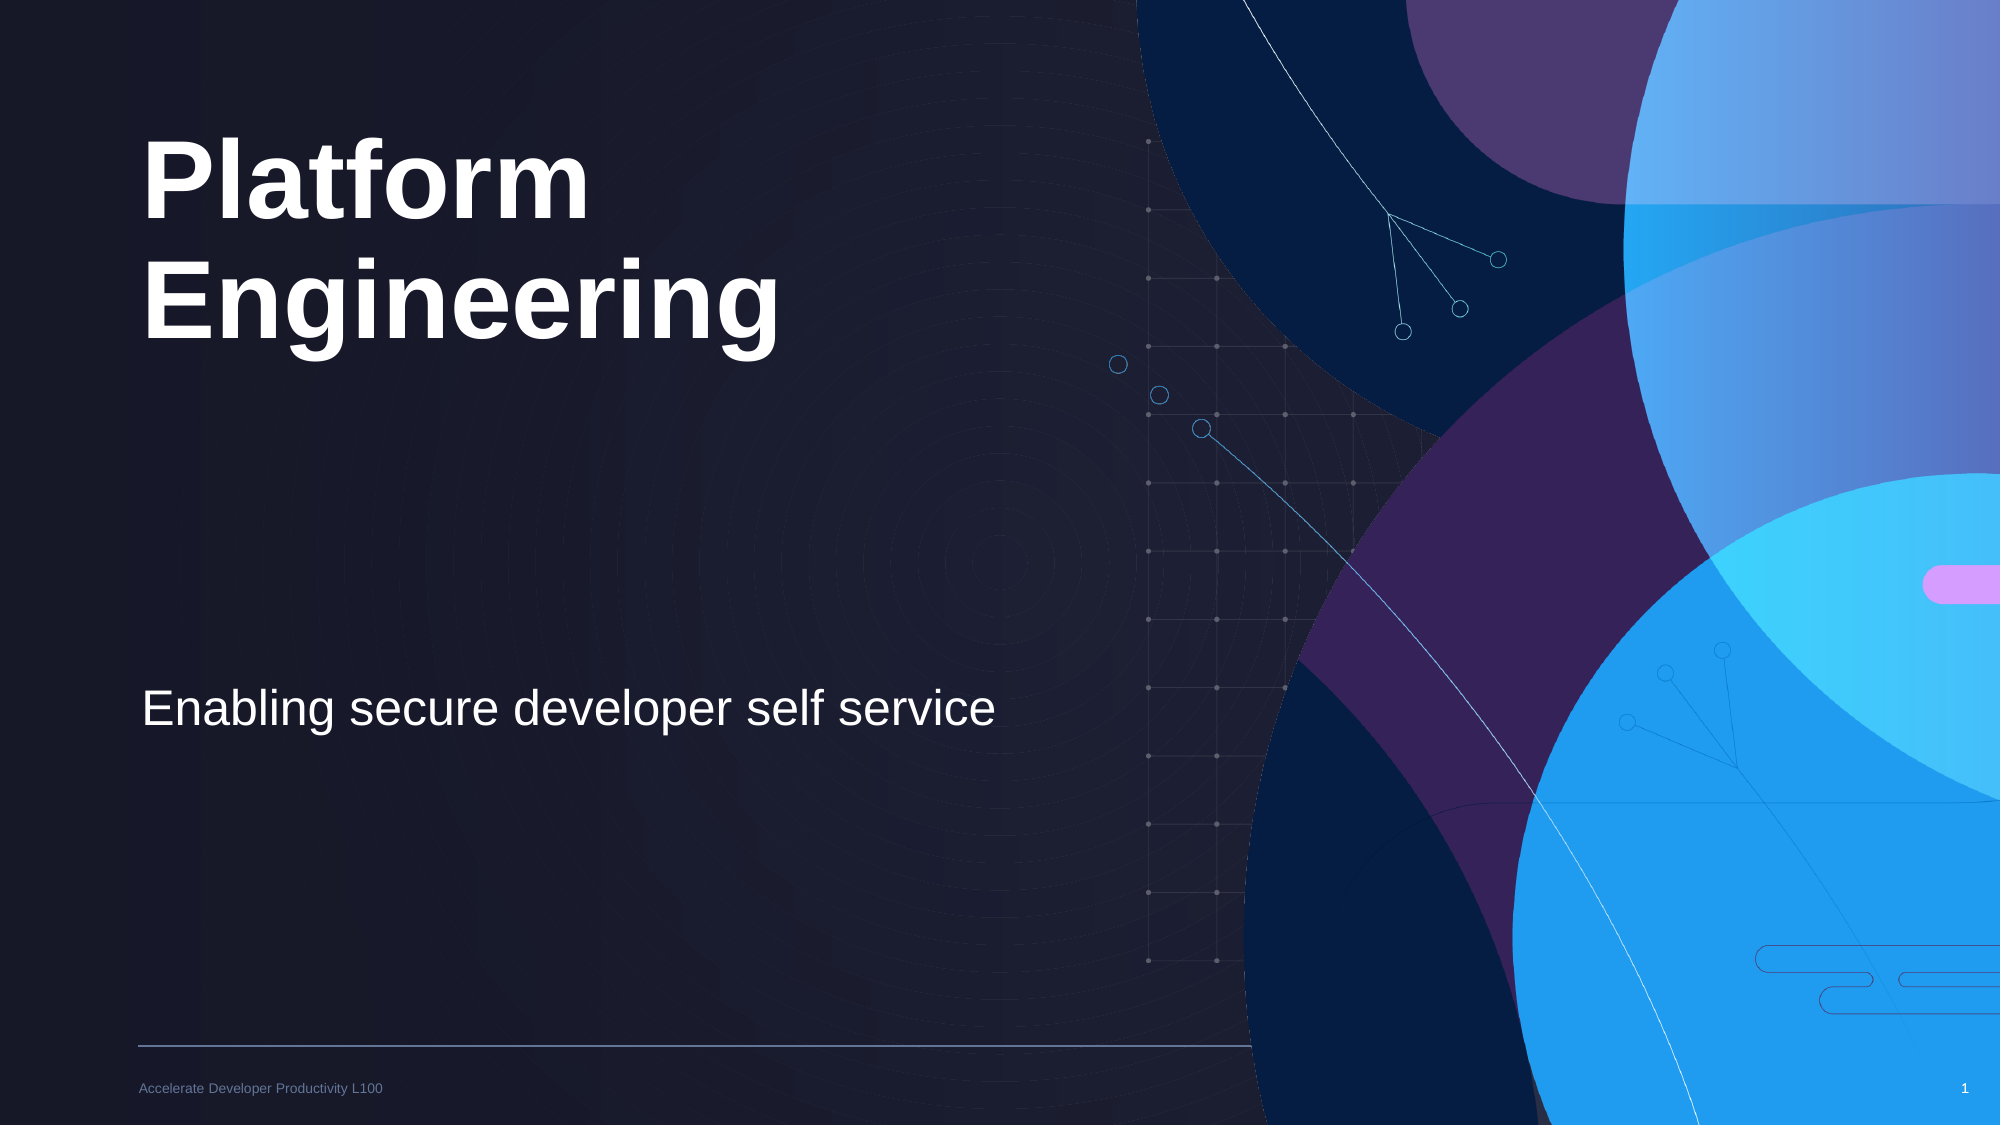

# Platform Engineering
Enabling secure developer self service